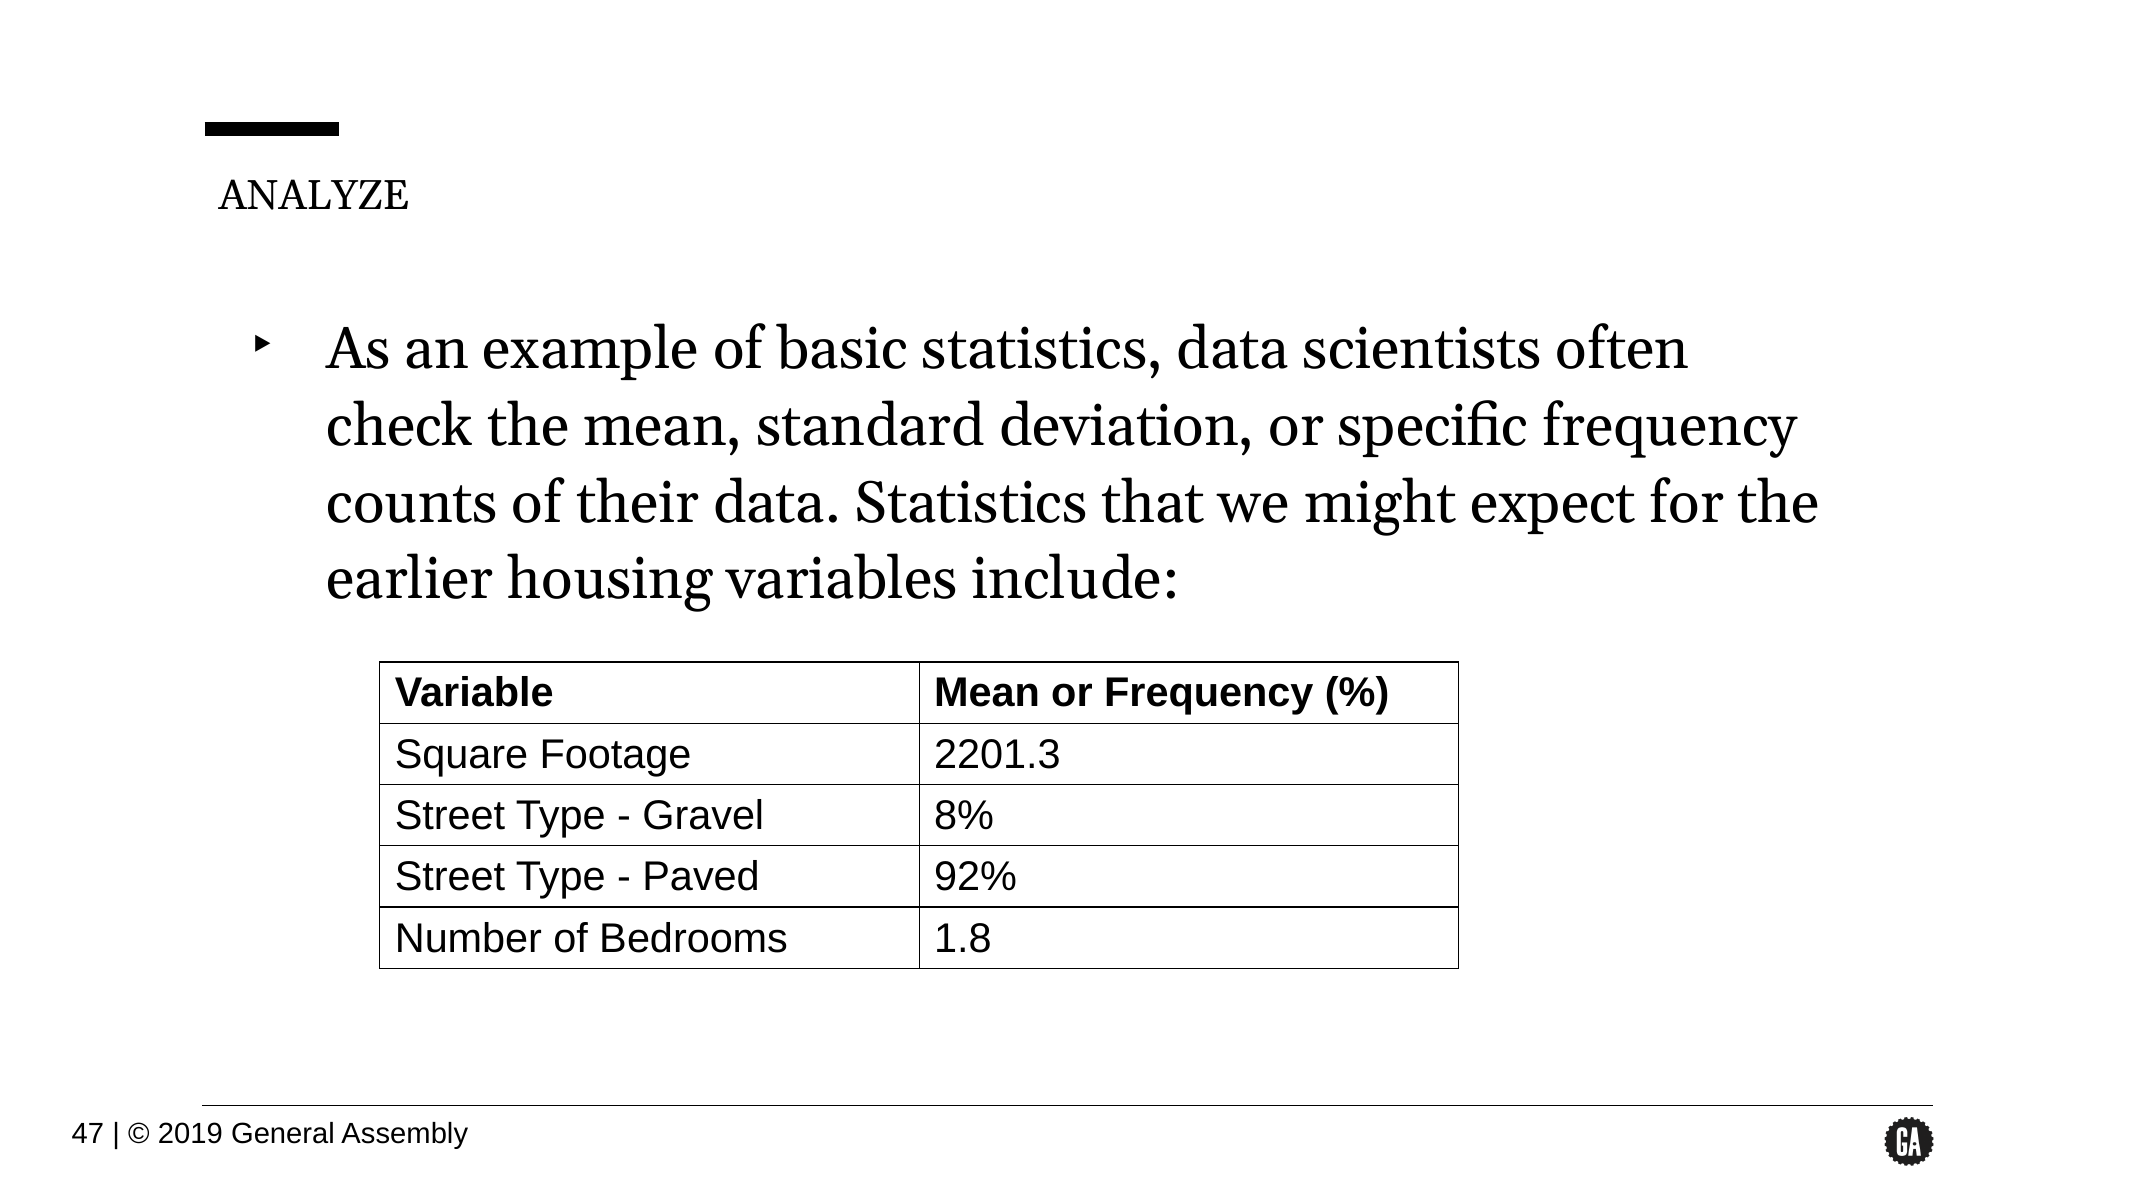

ANALYZE
As an example of basic statistics, data scientists often check the mean, standard deviation, or specific frequency counts of their data. Statistics that we might expect for the earlier housing variables include:

| Variable | Mean or Frequency (%) |
| --- | --- |
| Square Footage | 2201.3 |
| Street Type - Gravel | 8% |
| Street Type - Paved | 92% |
| Number of Bedrooms | 1.8 |